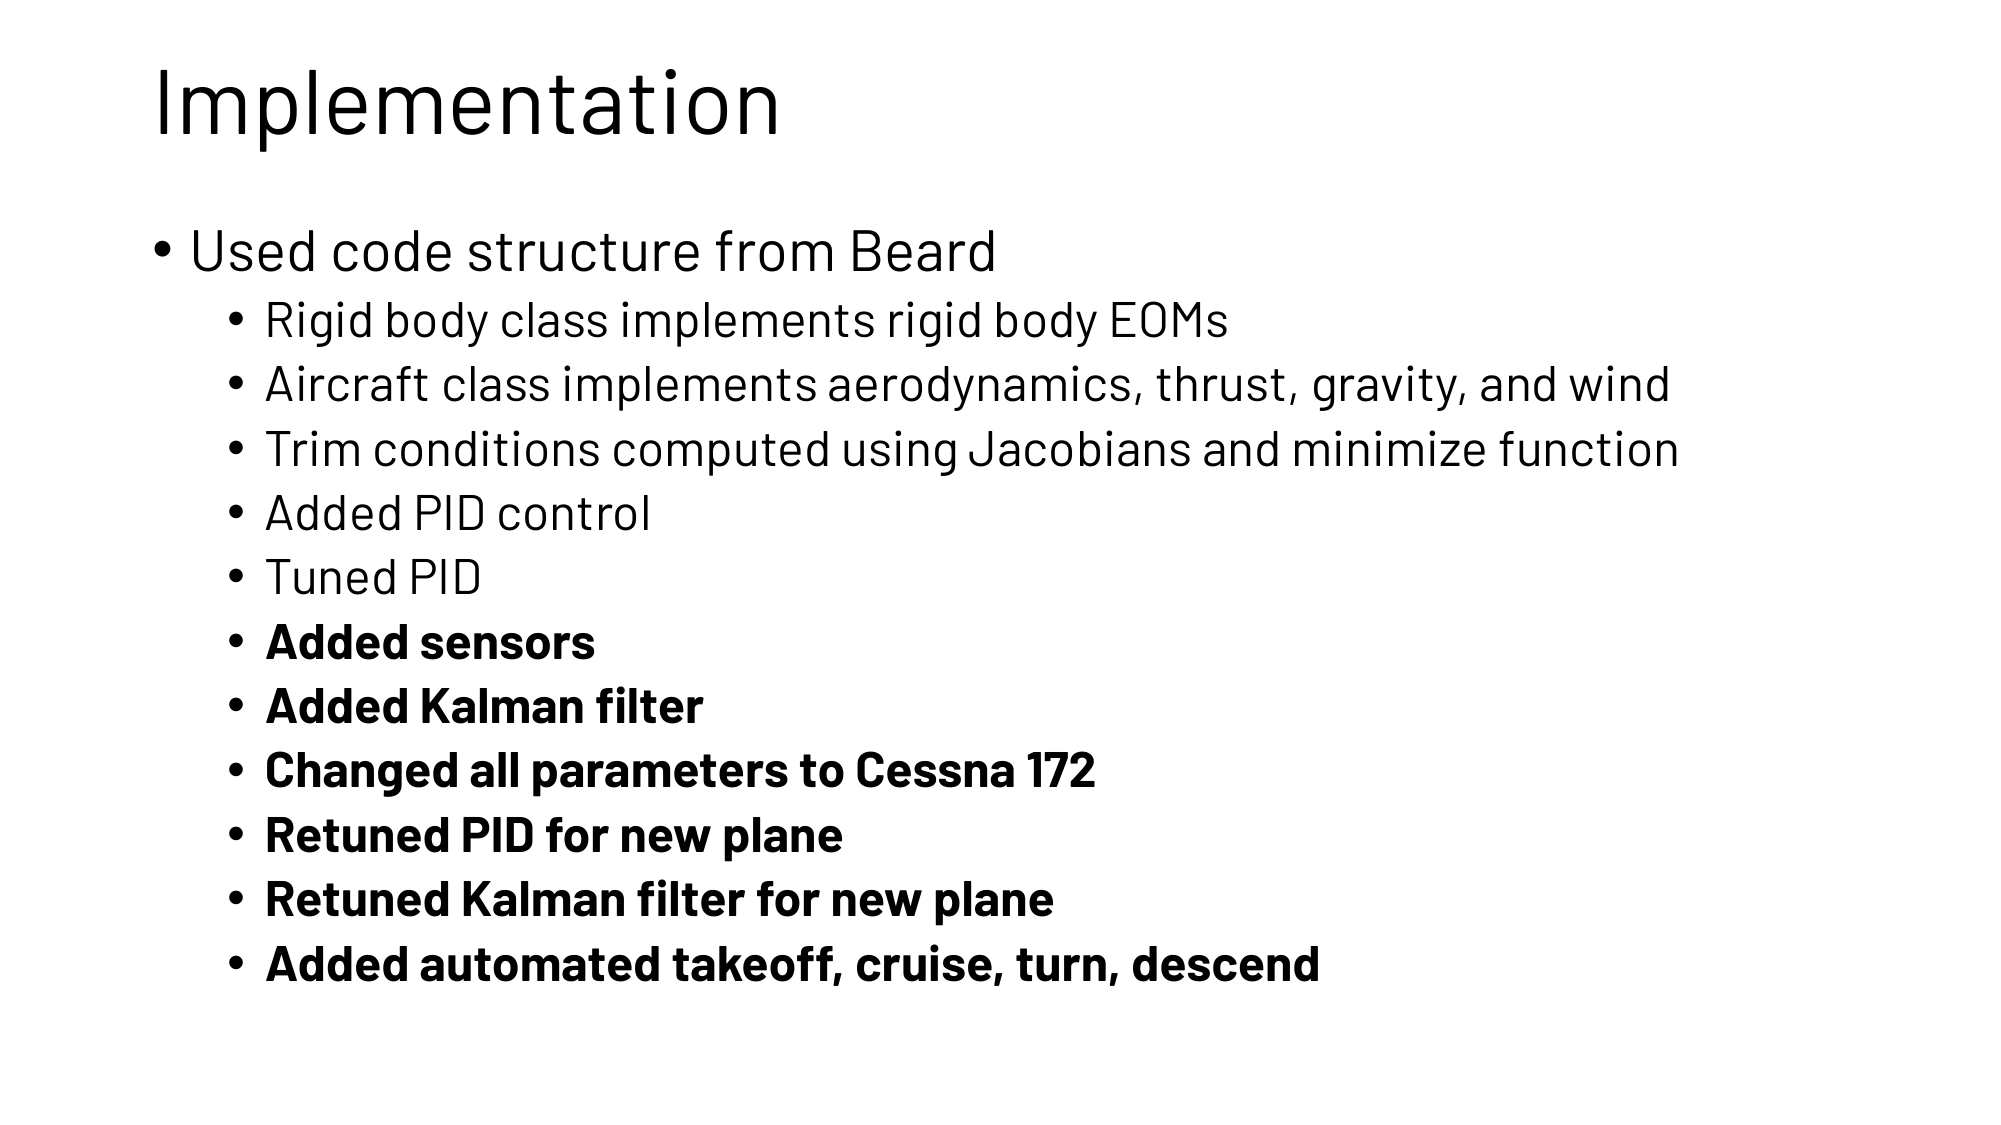

# Implementation
Used code structure from Beard
Rigid body class implements rigid body EOMs
Aircraft class implements aerodynamics, thrust, gravity, and wind
Trim conditions computed using Jacobians and minimize function
Added PID control
Tuned PID
Added sensors
Added Kalman filter
Changed all parameters to Cessna 172
Retuned PID for new plane
Retuned Kalman filter for new plane
Added automated takeoff, cruise, turn, descend